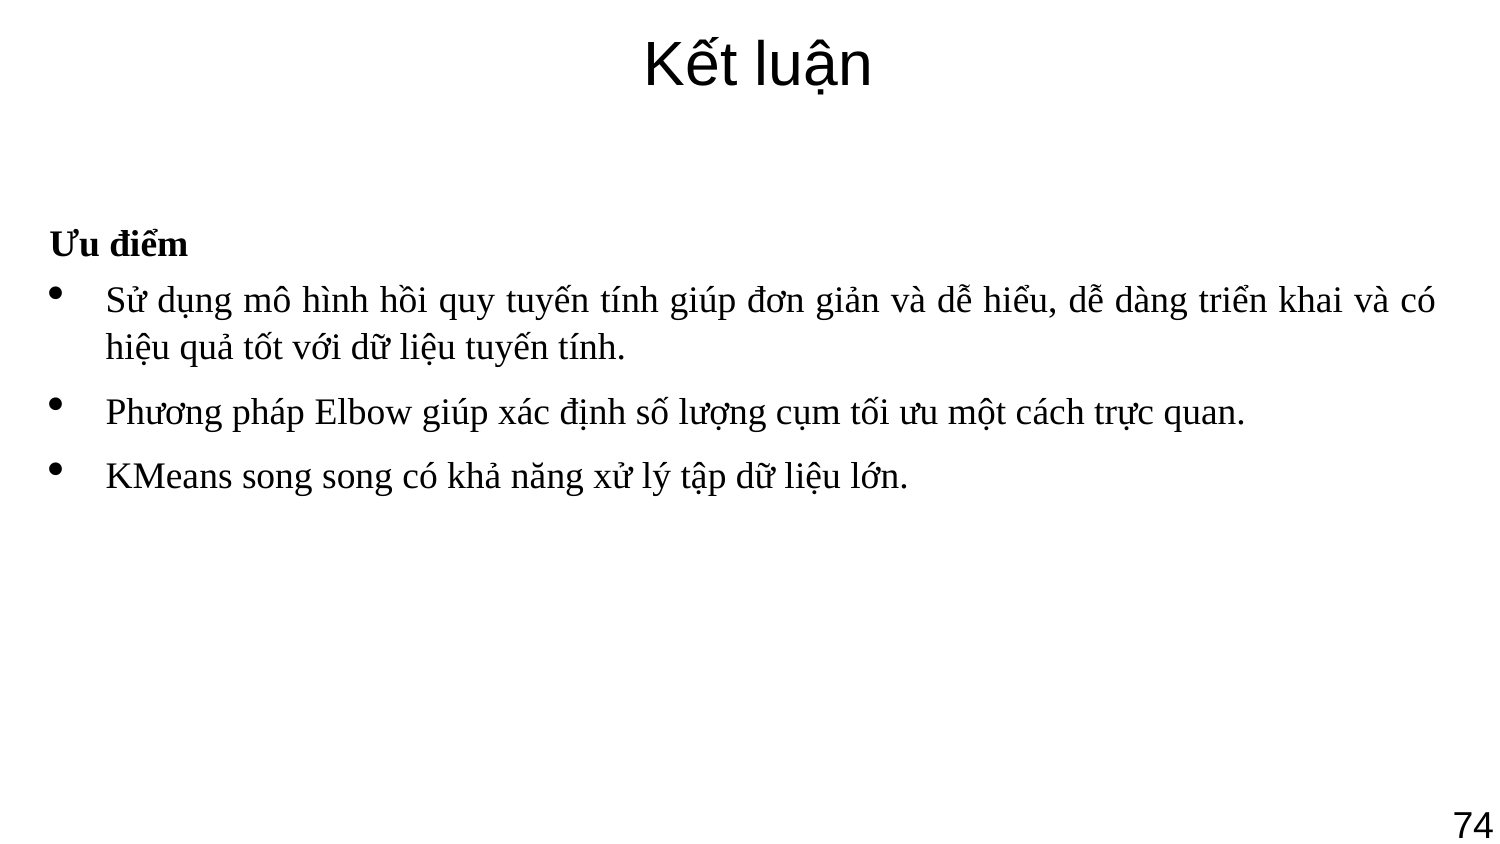

# Kết luận
Ưu điểm
Sử dụng mô hình hồi quy tuyến tính giúp đơn giản và dễ hiểu, dễ dàng triển khai và có hiệu quả tốt với dữ liệu tuyến tính.
Phương pháp Elbow giúp xác định số lượng cụm tối ưu một cách trực quan.
KMeans song song có khả năng xử lý tập dữ liệu lớn.

74